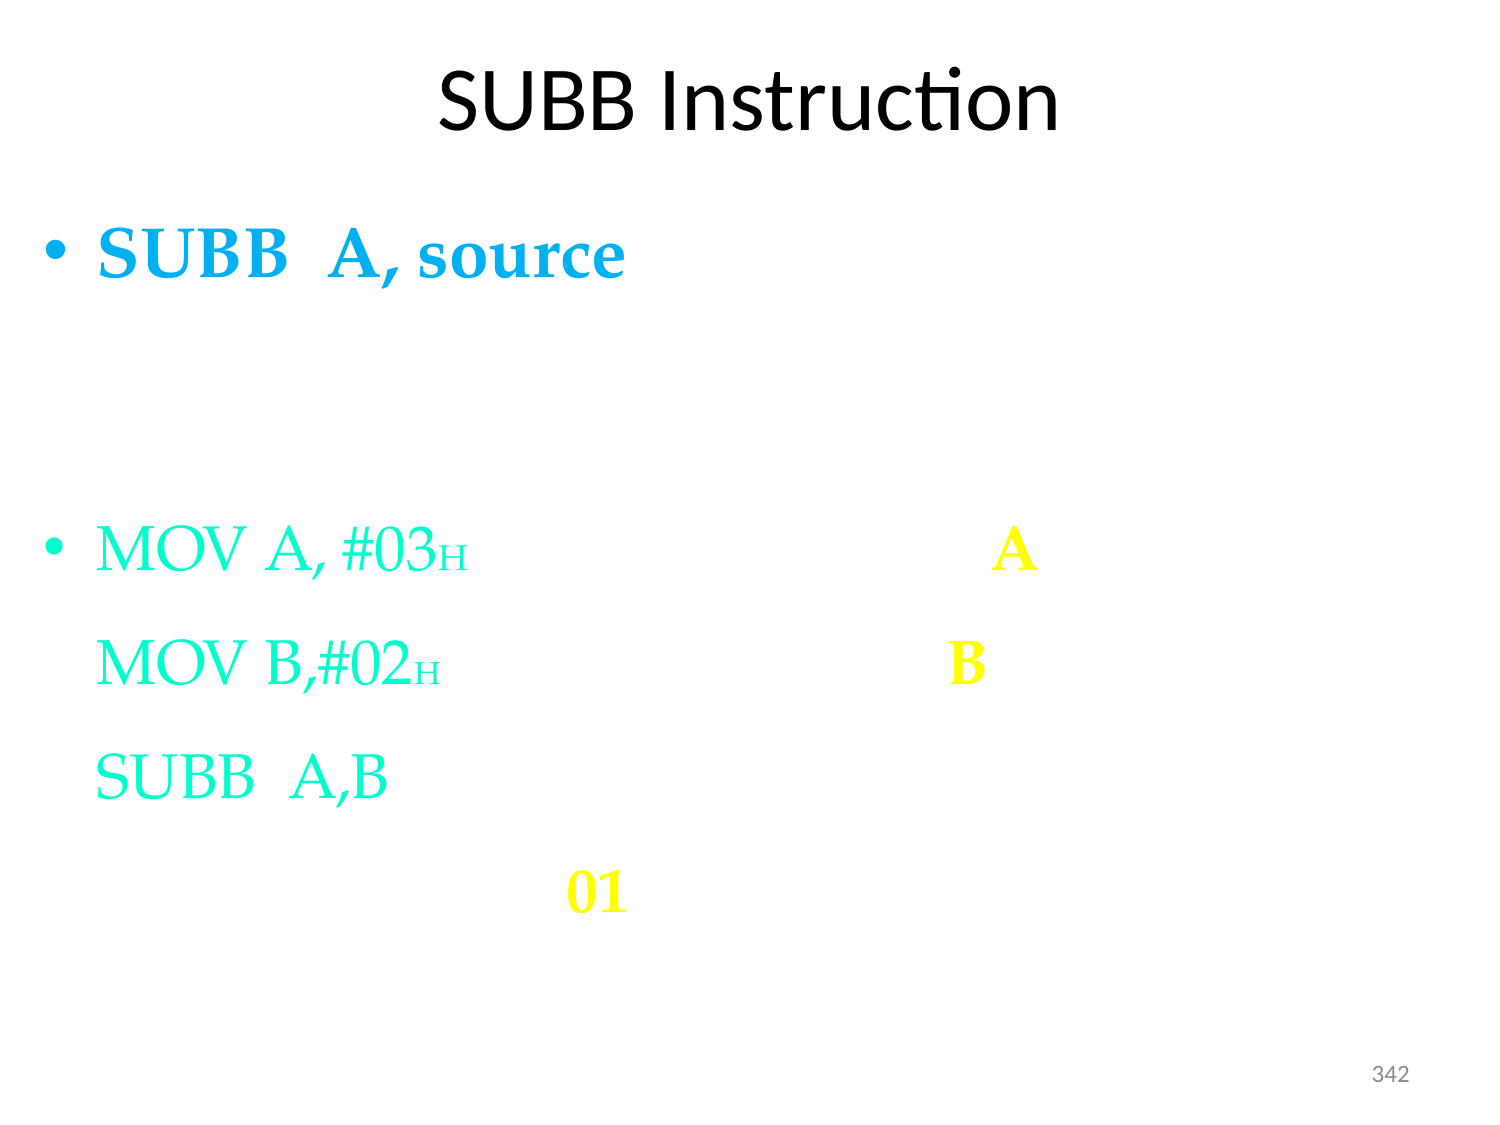

# SUBB Instruction
SUBB  A, source  ;ADD the source operand to
                                              the  accumulator
MOV A, #03H       ;load 03H into A
MOV B,#02H      ;load 02H into B
SUBB  A,B             ;add B register to accumulator
			    ;(A = A - B)= 01
342